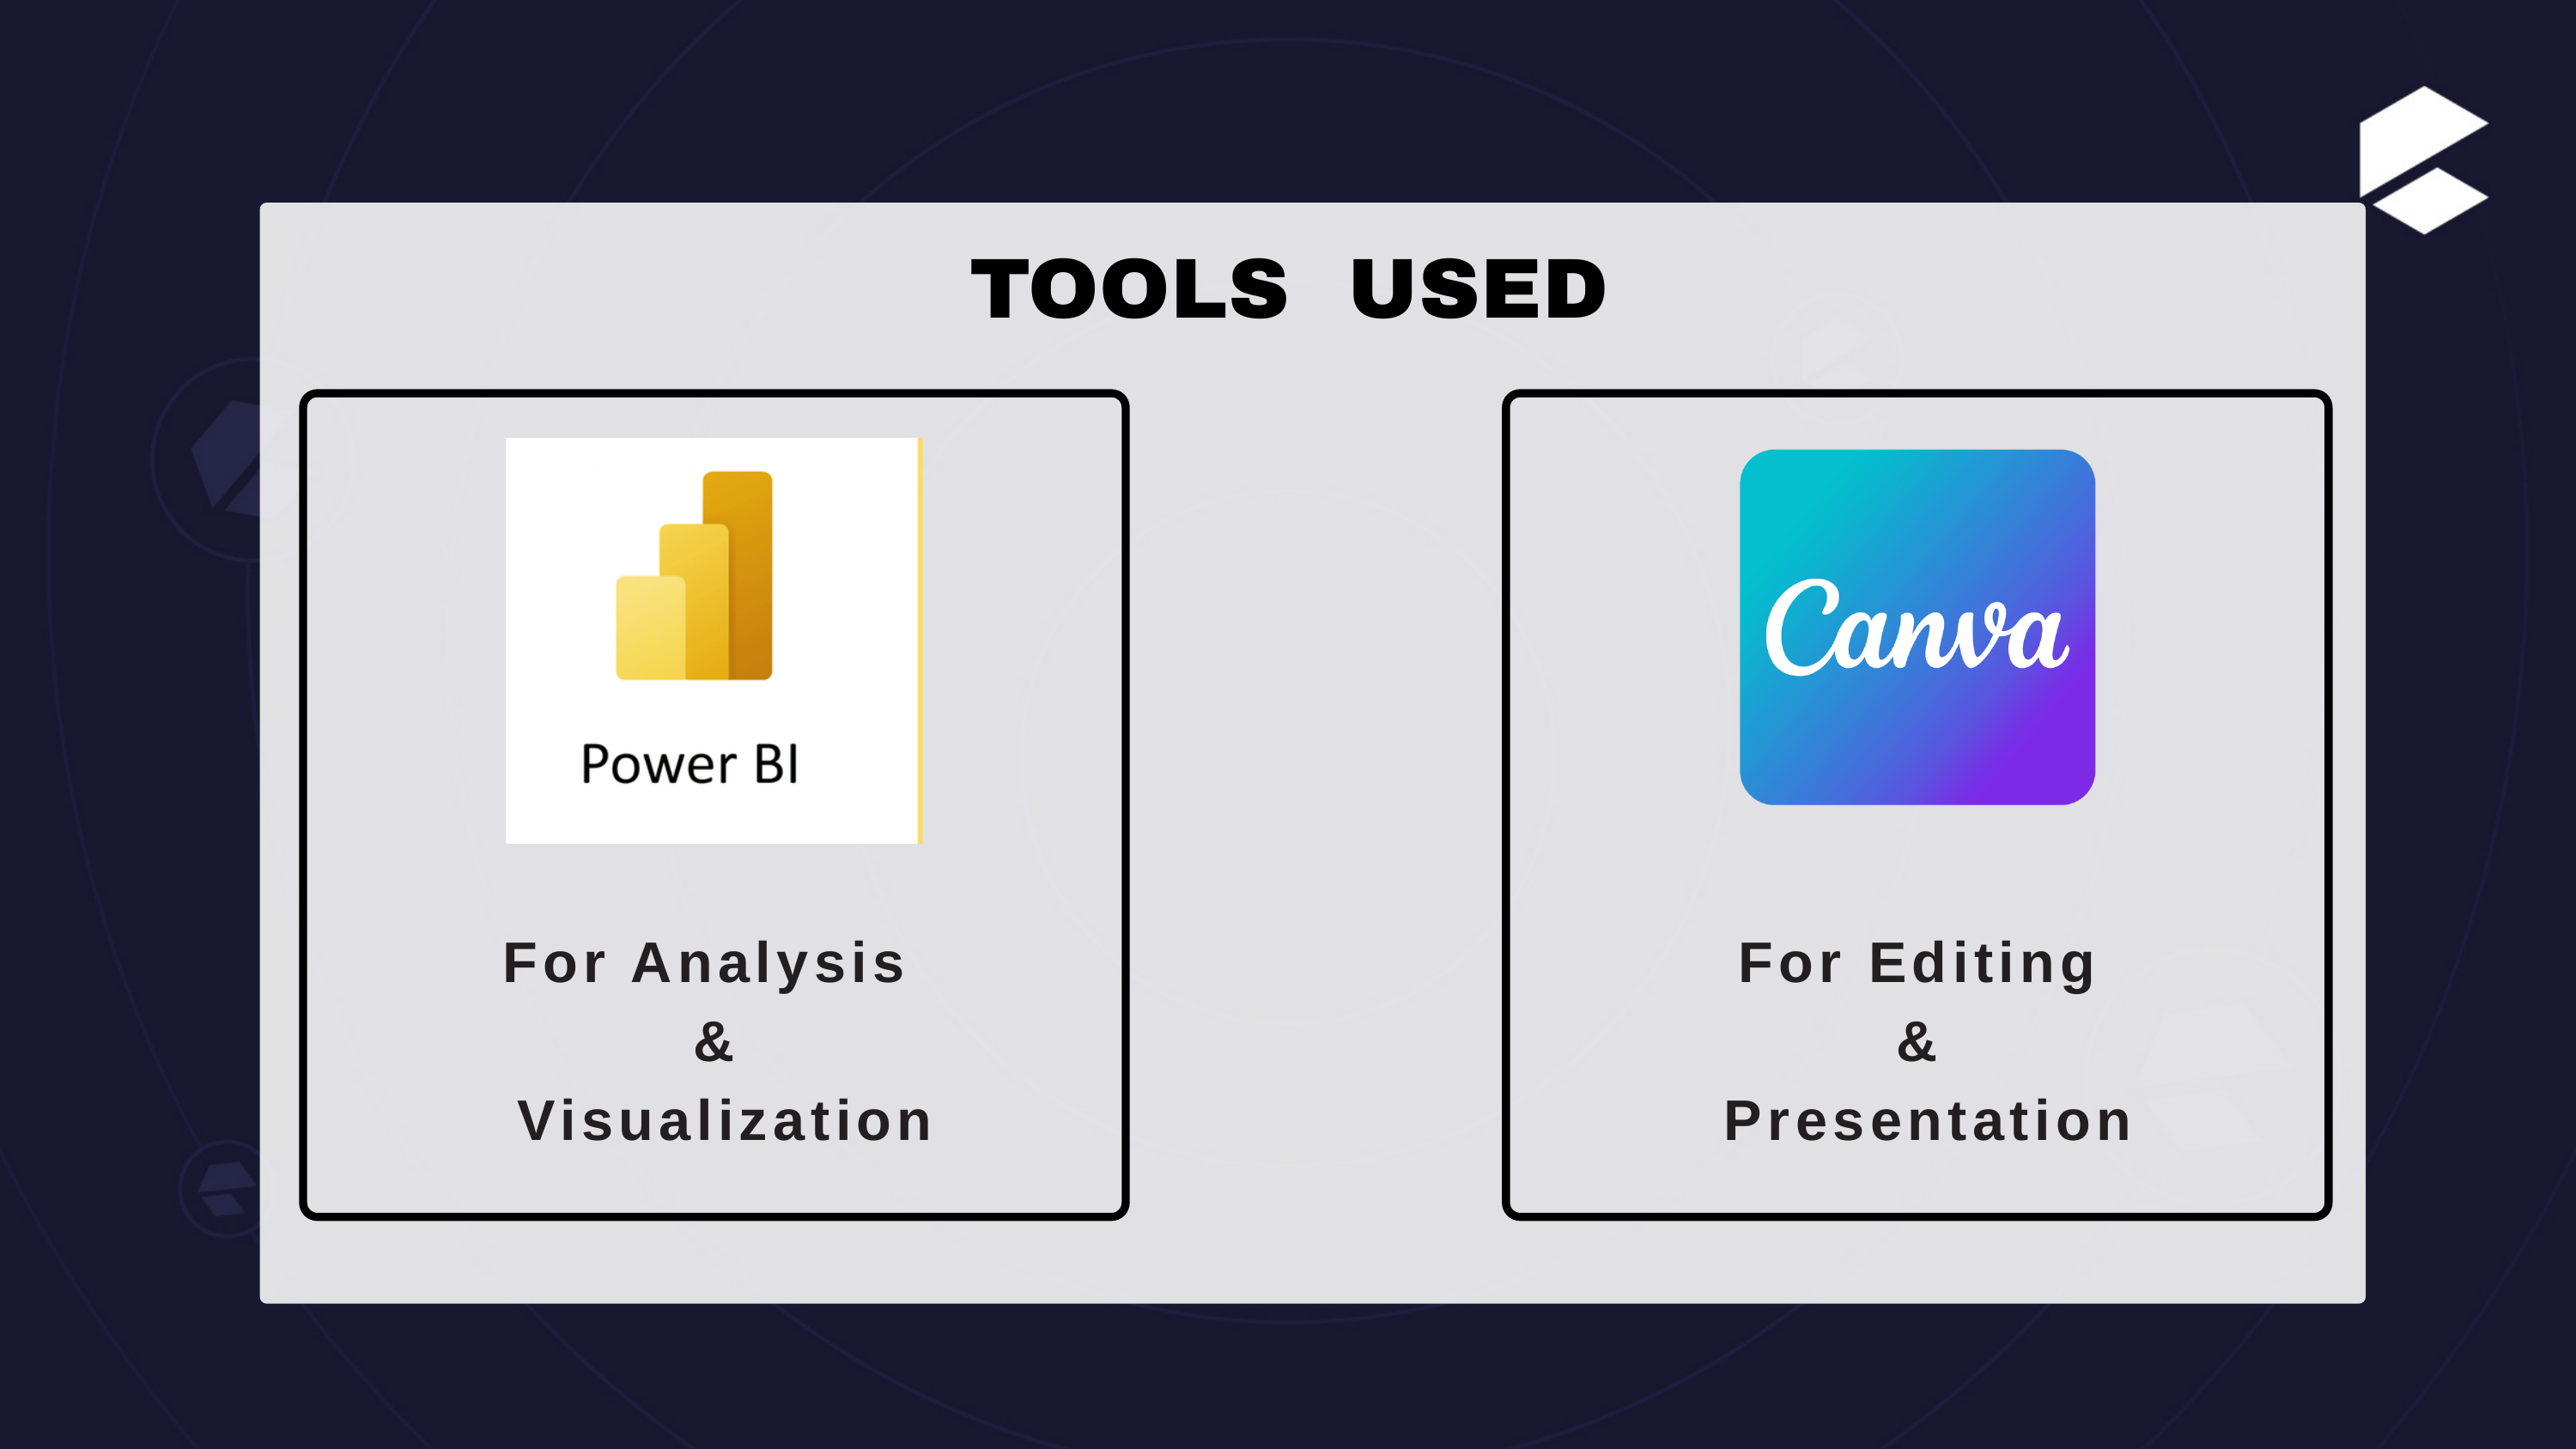

TOOLS  USED

For Analysis
&
 Visualization
For Editing
&
 Presentation